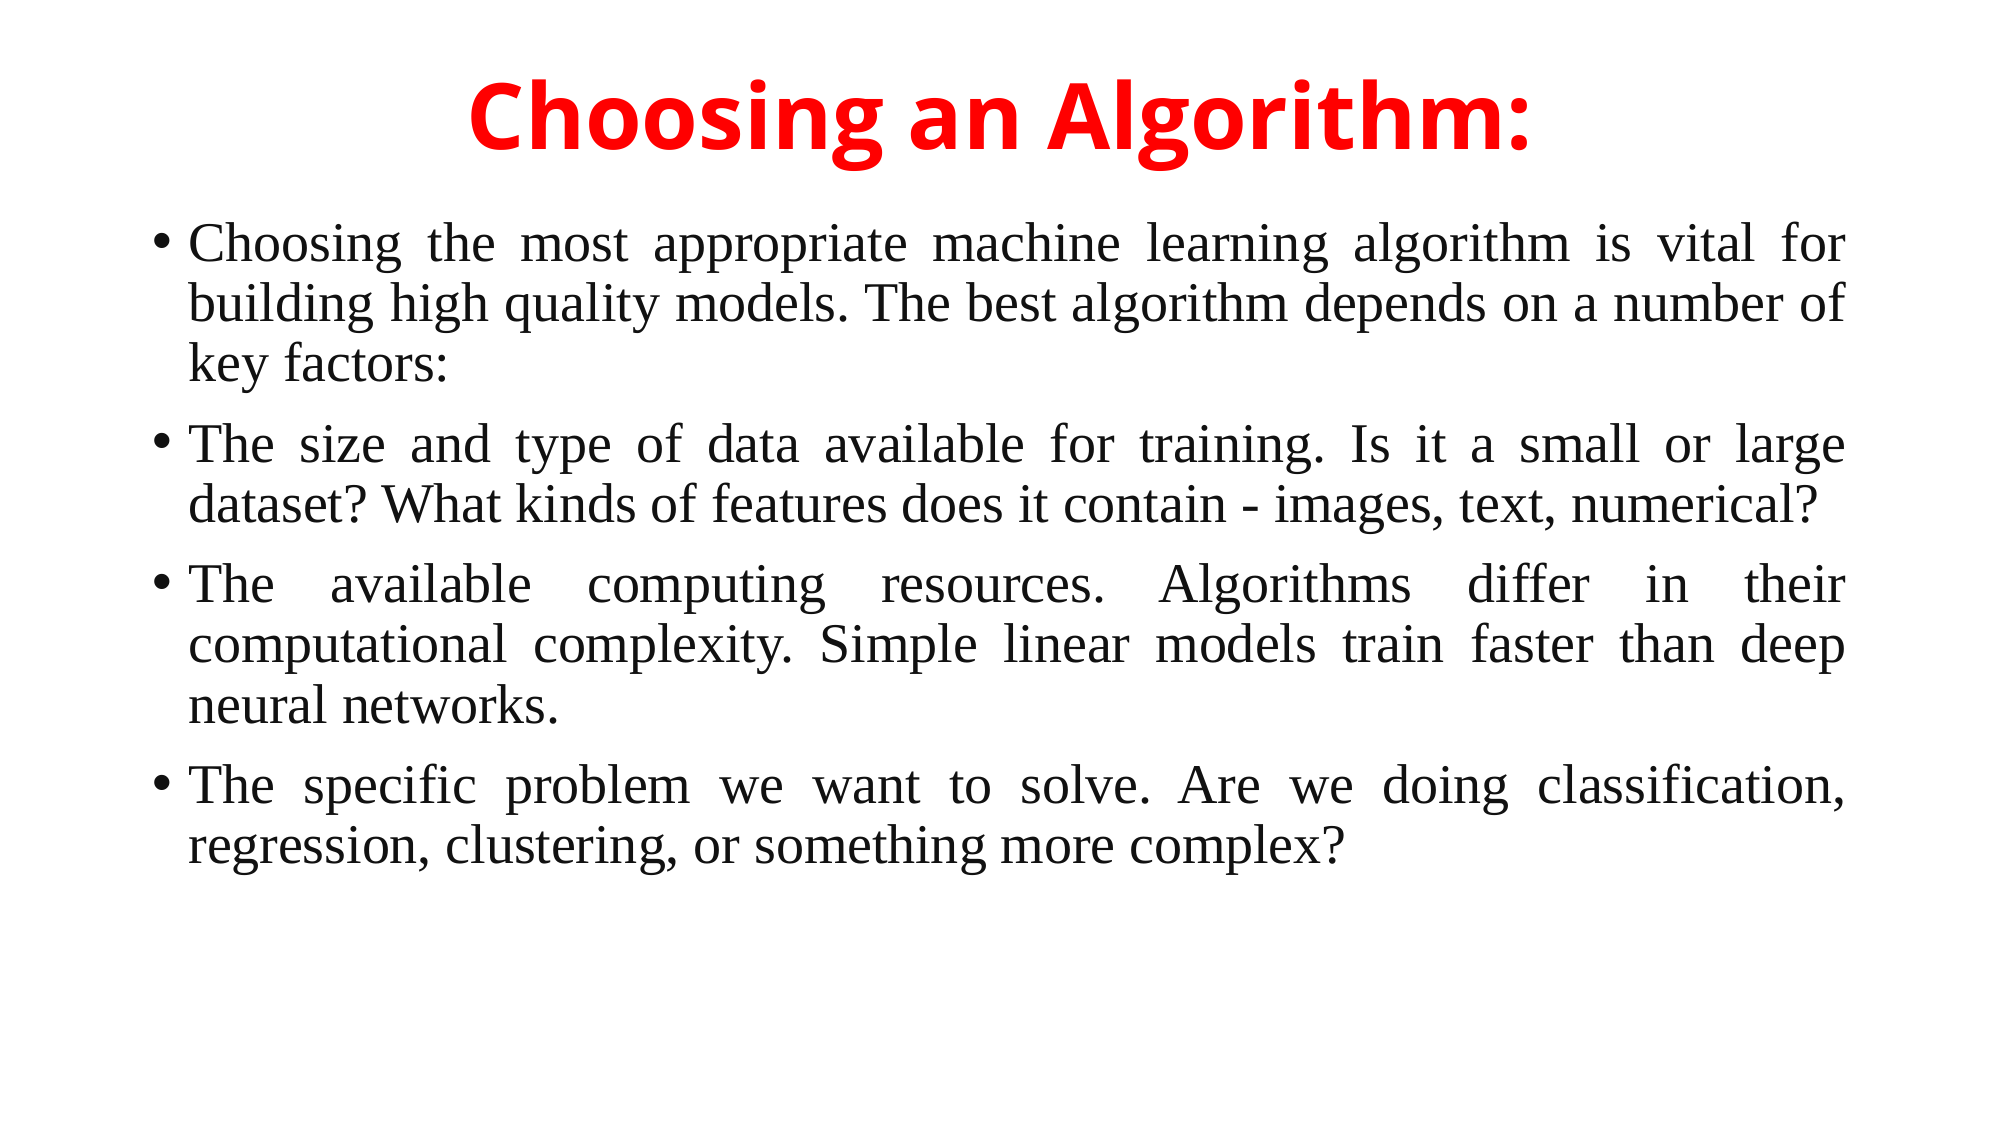

# Choosing an Algorithm:
Choosing the most appropriate machine learning algorithm is vital for building high quality models. The best algorithm depends on a number of key factors:
The size and type of data available for training. Is it a small or large dataset? What kinds of features does it contain - images, text, numerical?
The available computing resources. Algorithms differ in their computational complexity. Simple linear models train faster than deep neural networks.
The specific problem we want to solve. Are we doing classification, regression, clustering, or something more complex?